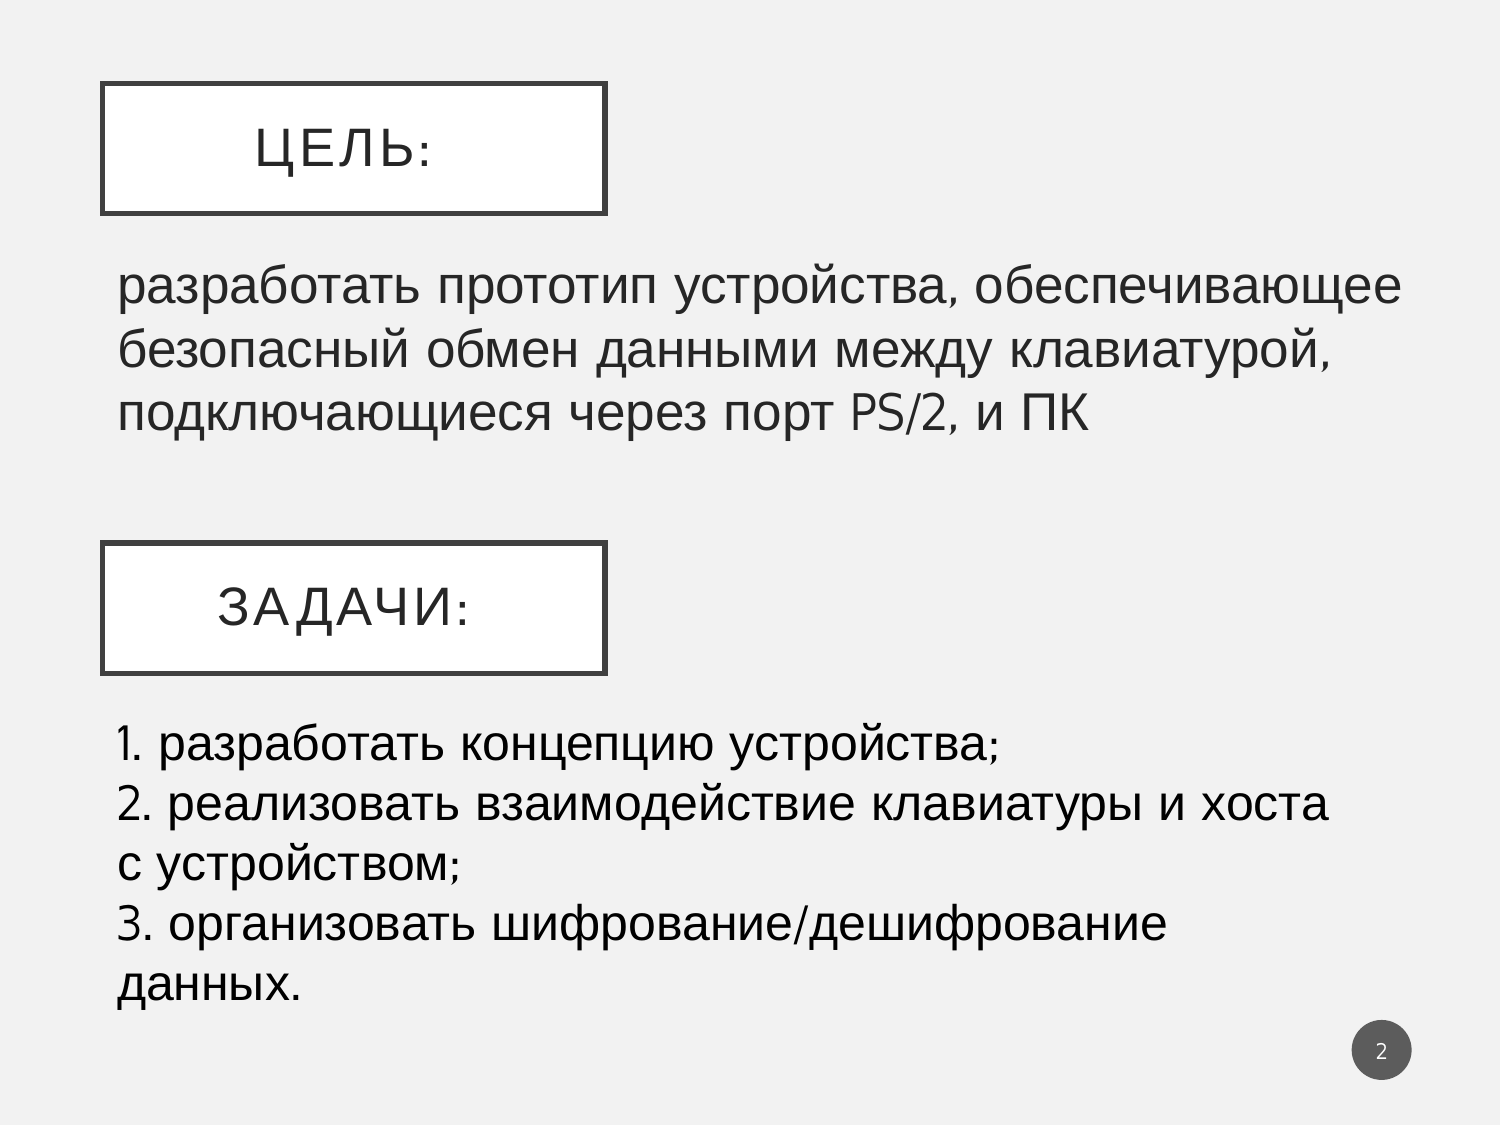

# Цель:
разработать прототип устройства, обеспечивающее безопасный обмен данными между клавиатурой, подключающиеся через порт PS/2, и ПК
Задачи:
1. разработать концепцию устройства;
2. реализовать взаимодействие клавиатуры и хоста с устройством;
3. организовать шифрование/дешифрование данных.

2